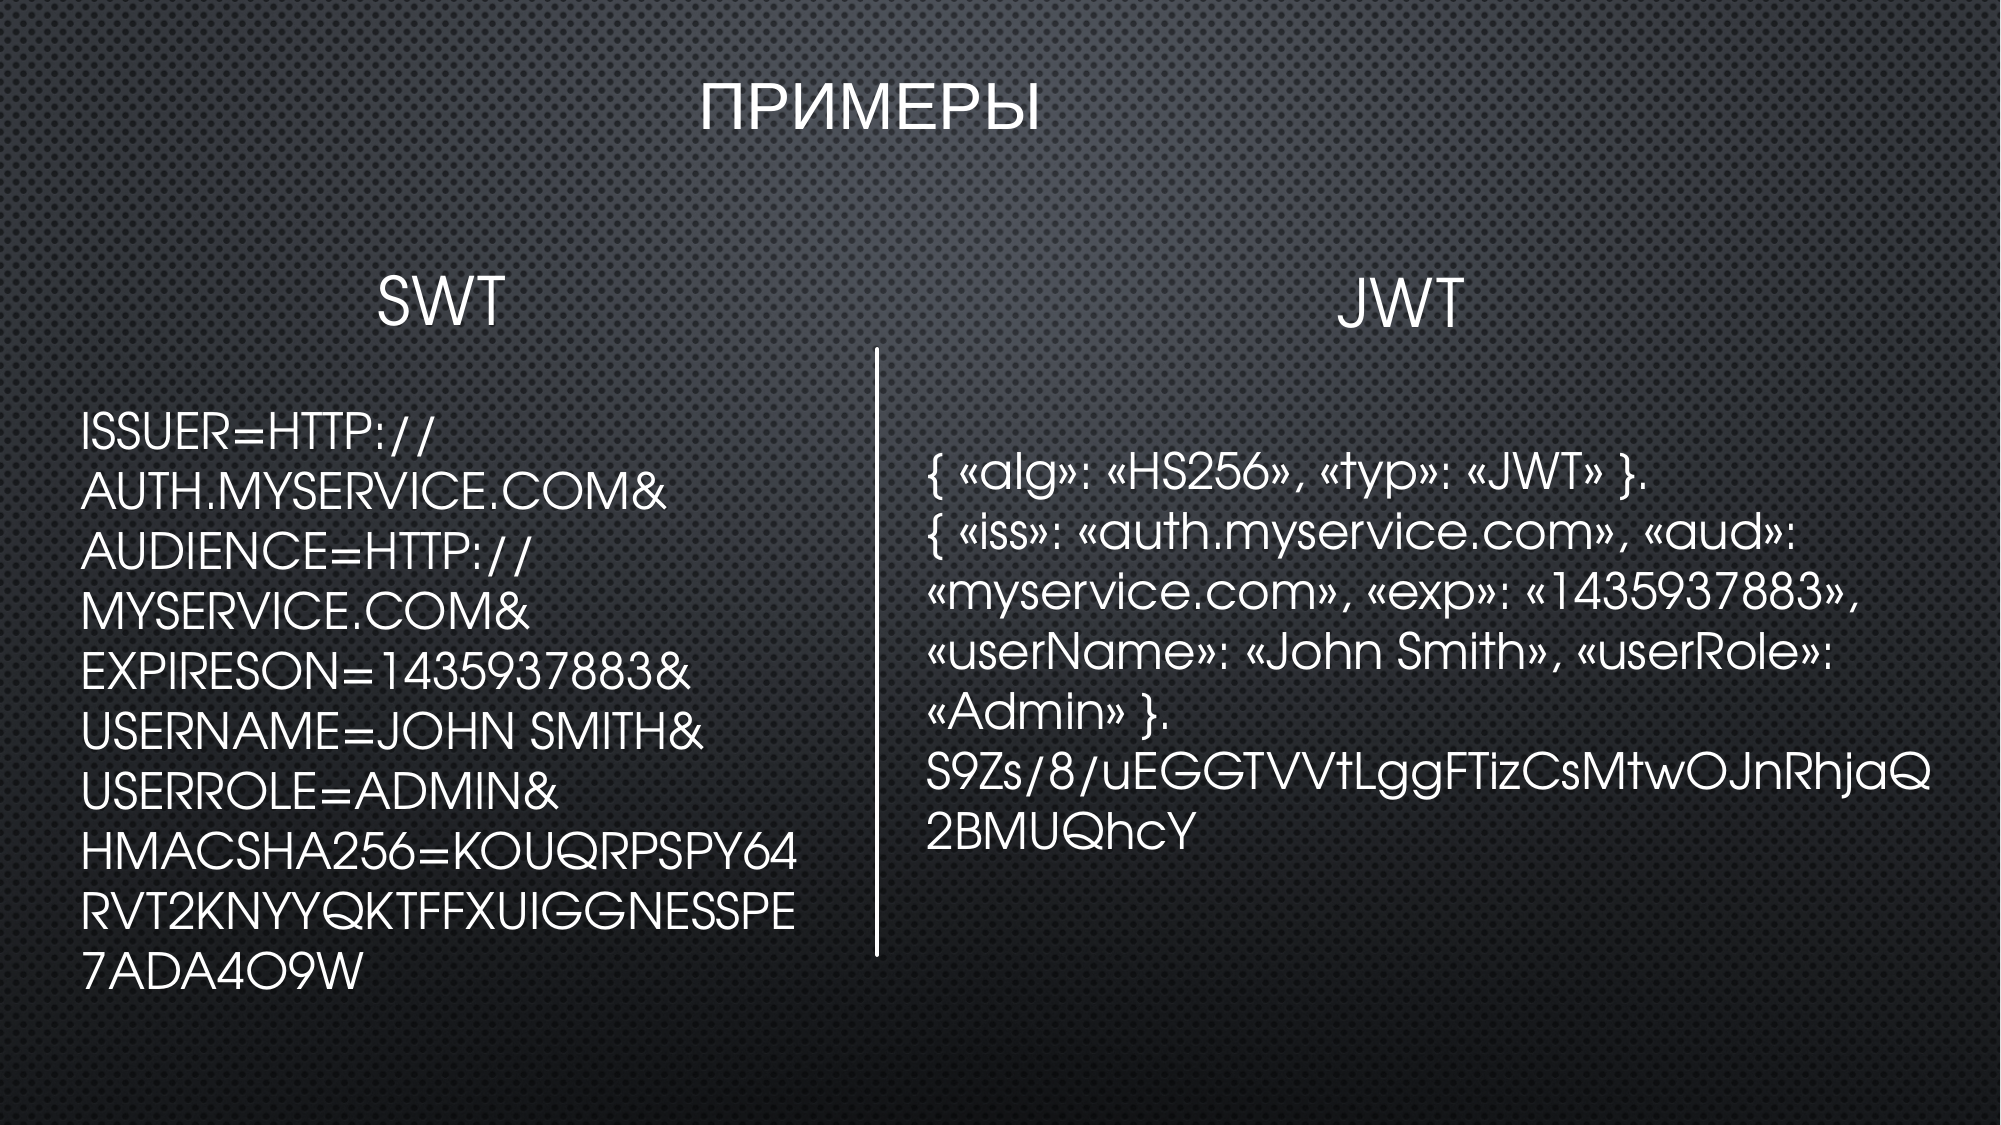

# Примеры
SWT
JWT
{ «alg»: «HS256», «typ»: «JWT» }.
{ «iss»: «auth.myservice.com», «aud»: «myservice.com», «exp»: «1435937883», «userName»: «John Smith», «userRole»: «Admin» }.
S9Zs/8/uEGGTVVtLggFTizCsMtwOJnRhjaQ2BMUQhcY
Issuer=http://auth.myservice.com&
Audience=http://myservice.com&
ExpiresOn=1435937883&
UserName=John Smith&
UserRole=Admin&
HMACSHA256=KOUQRPSpy64rvT2KnYyQKtFFXUIggnesSpE7ADA4o9w